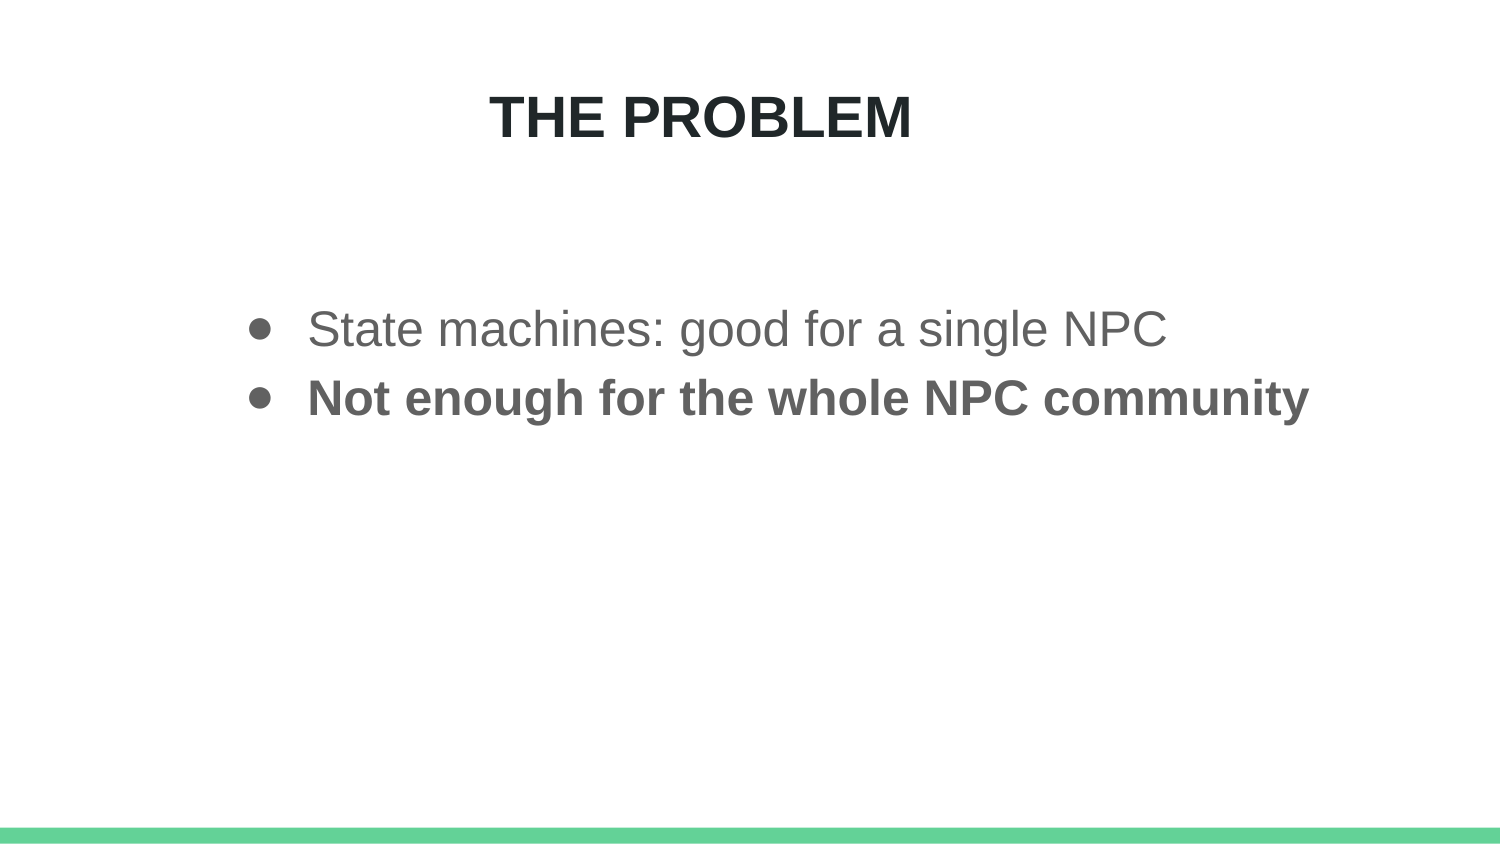

# THE PROBLEM
State machines: good for a single NPC
Not enough for the whole NPC community